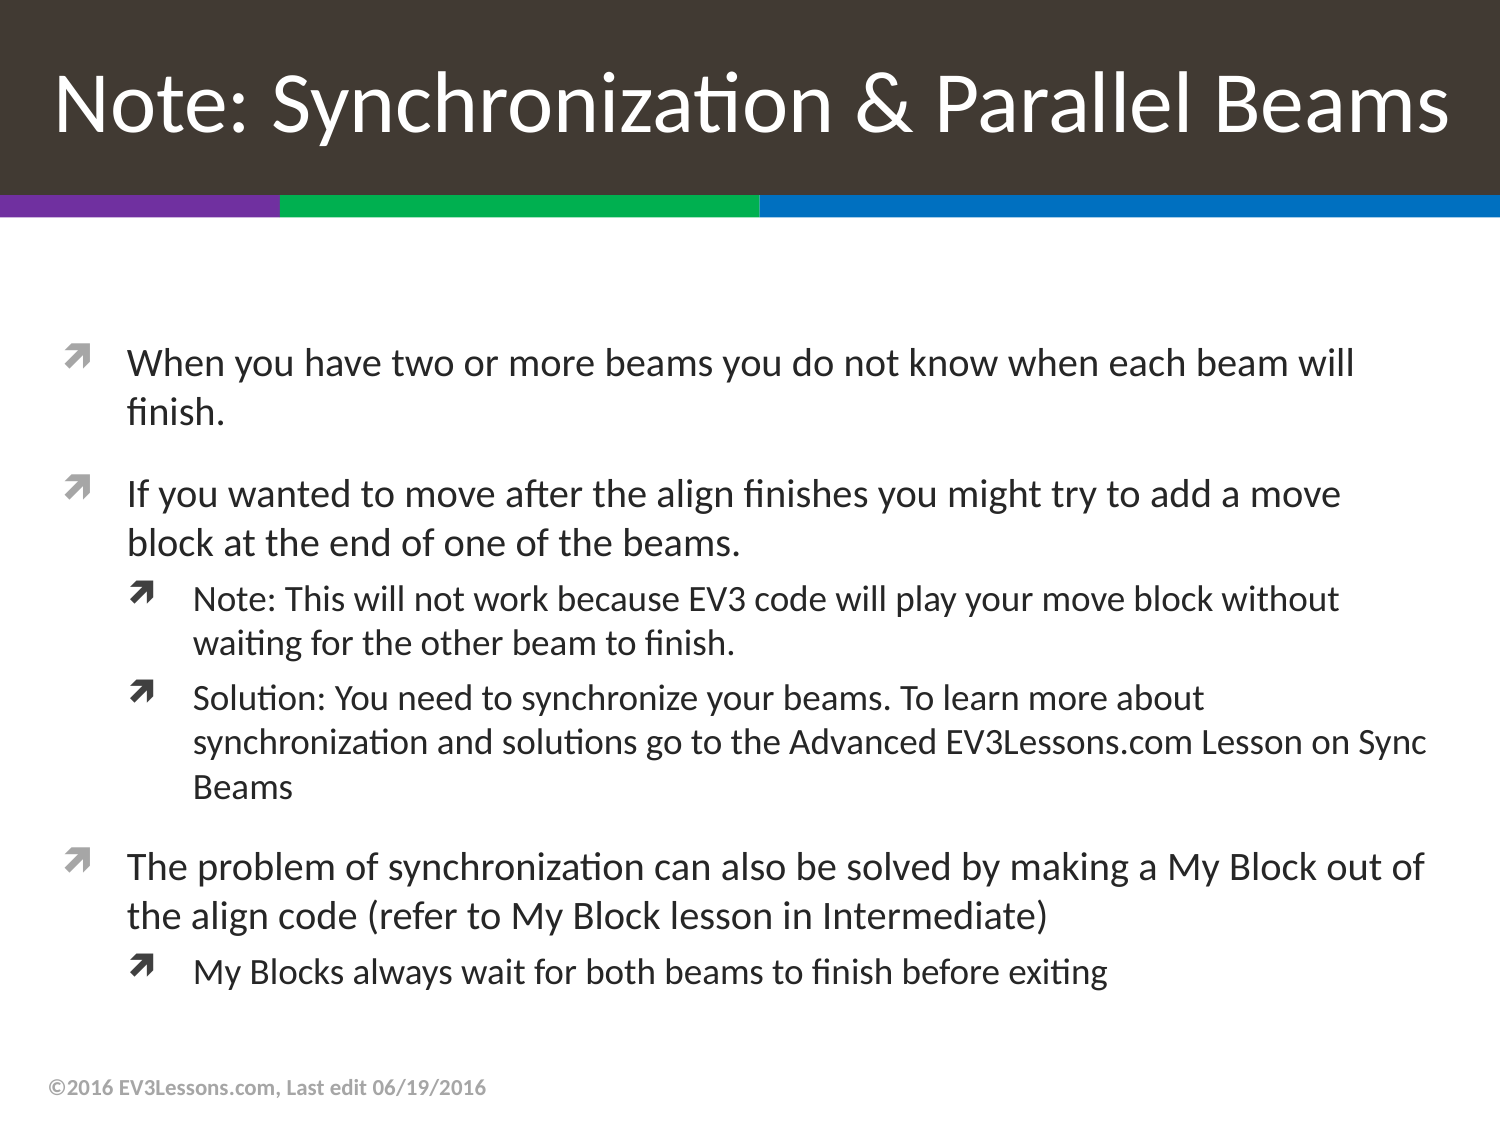

# Note: Synchronization & Parallel Beams
When you have two or more beams you do not know when each beam will finish.
If you wanted to move after the align finishes you might try to add a move block at the end of one of the beams.
Note: This will not work because EV3 code will play your move block without waiting for the other beam to finish.
Solution: You need to synchronize your beams. To learn more about synchronization and solutions go to the Advanced EV3Lessons.com Lesson on Sync Beams
The problem of synchronization can also be solved by making a My Block out of the align code (refer to My Block lesson in Intermediate)
My Blocks always wait for both beams to finish before exiting

©2016 EV3Lessons.com, Last edit 06/19/2016